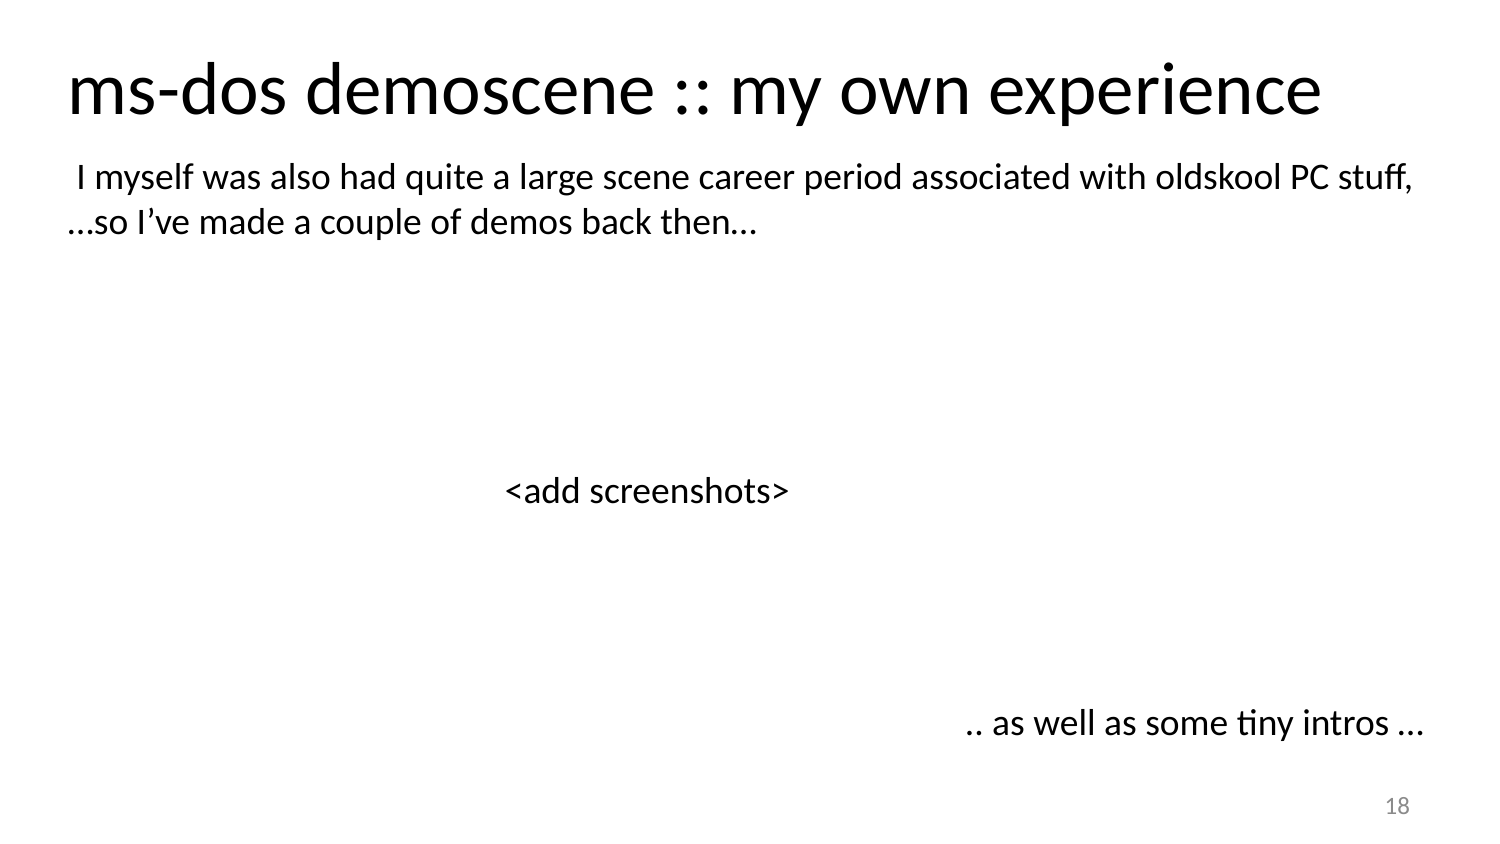

ms-dos demoscene :: my own experience

 I myself was also had quite a large scene career period associated with oldskool PC stuff, …so I’ve made a couple of demos back then…

<add screenshots>
 .. as well as some tiny intros …
18